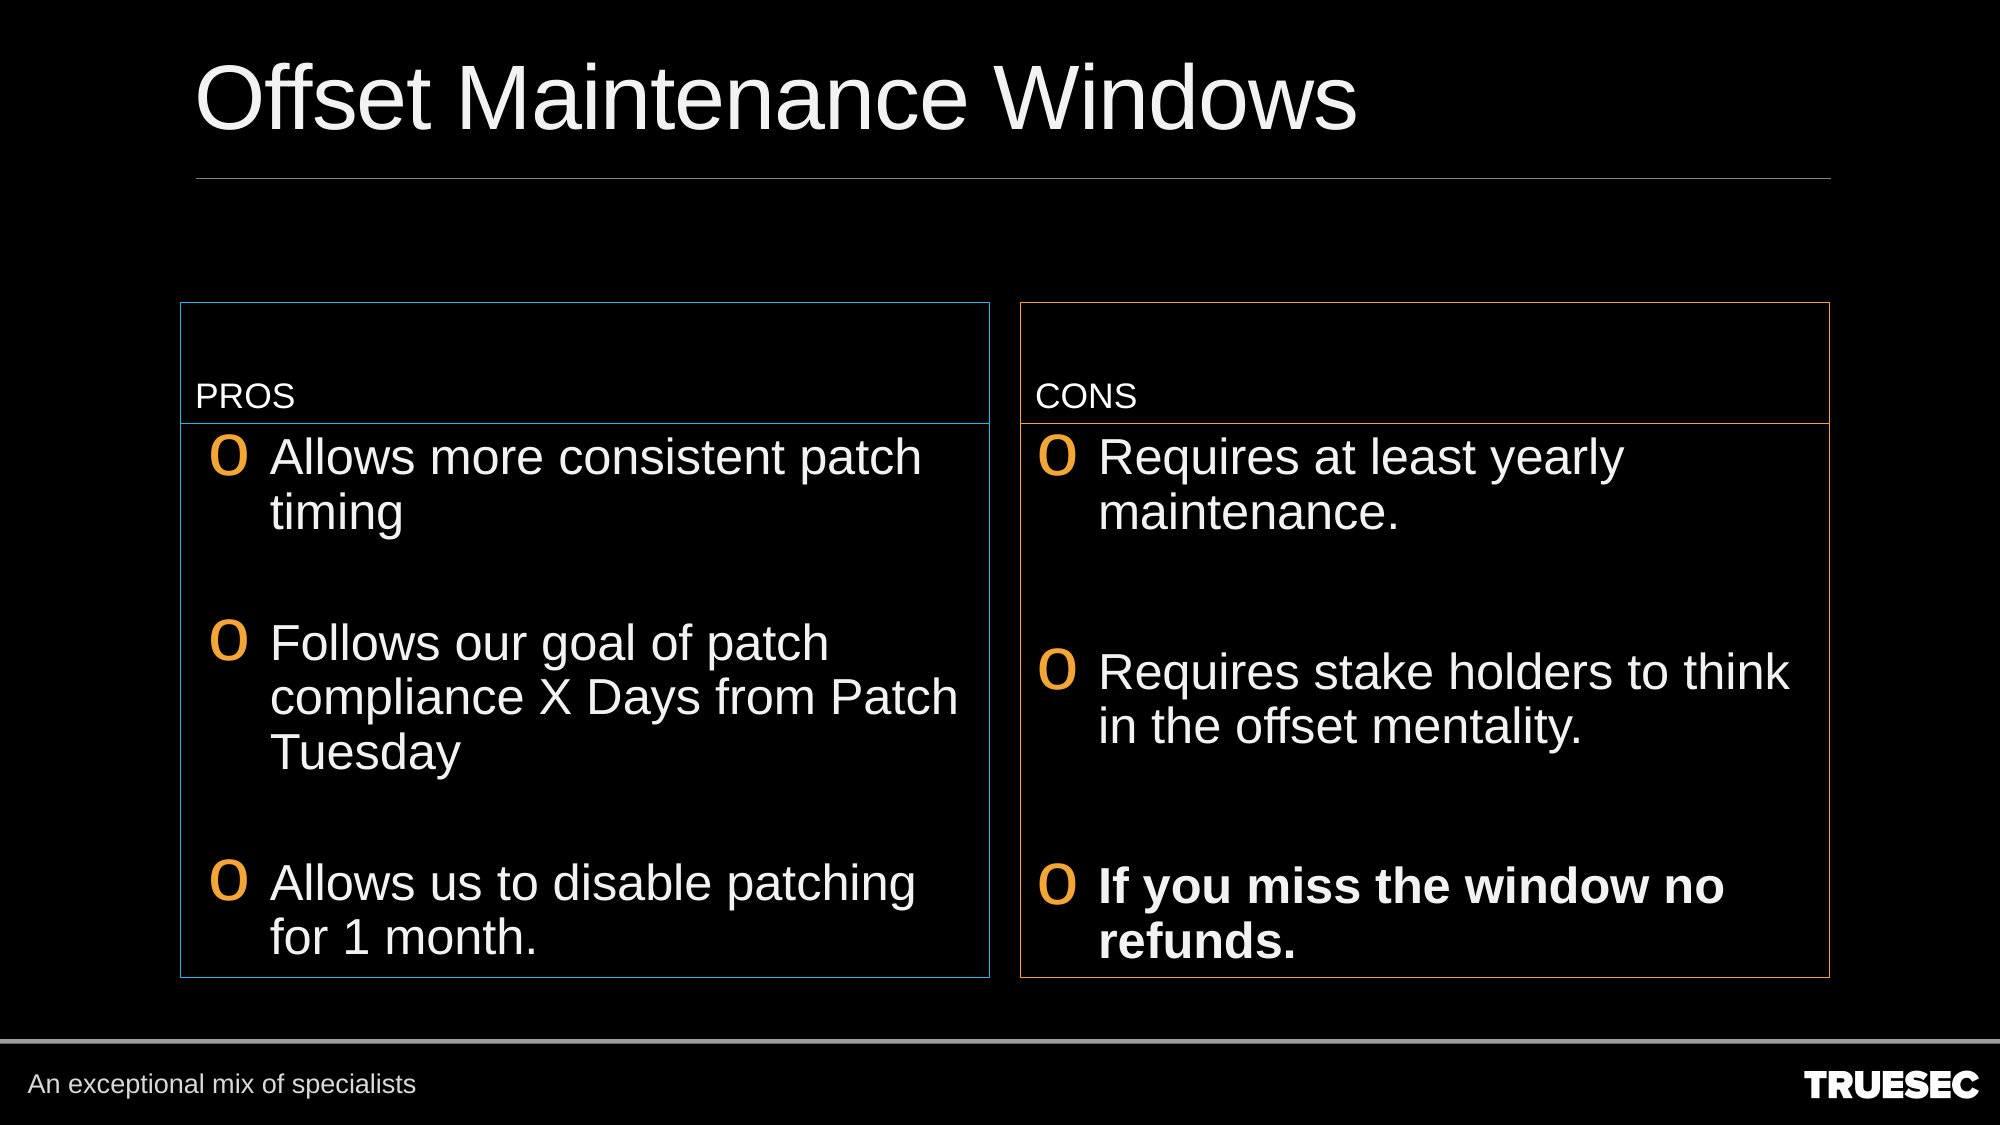

# Offset Maintenance Windows

Pros

Cons

Allows more consistent patch timing

Follows our goal of patch compliance X Days from Patch Tuesday

Allows us to disable patching for 1 month.
Requires at least yearly maintenance.

Requires stake holders to think in the offset mentality.

If you miss the window no refunds.